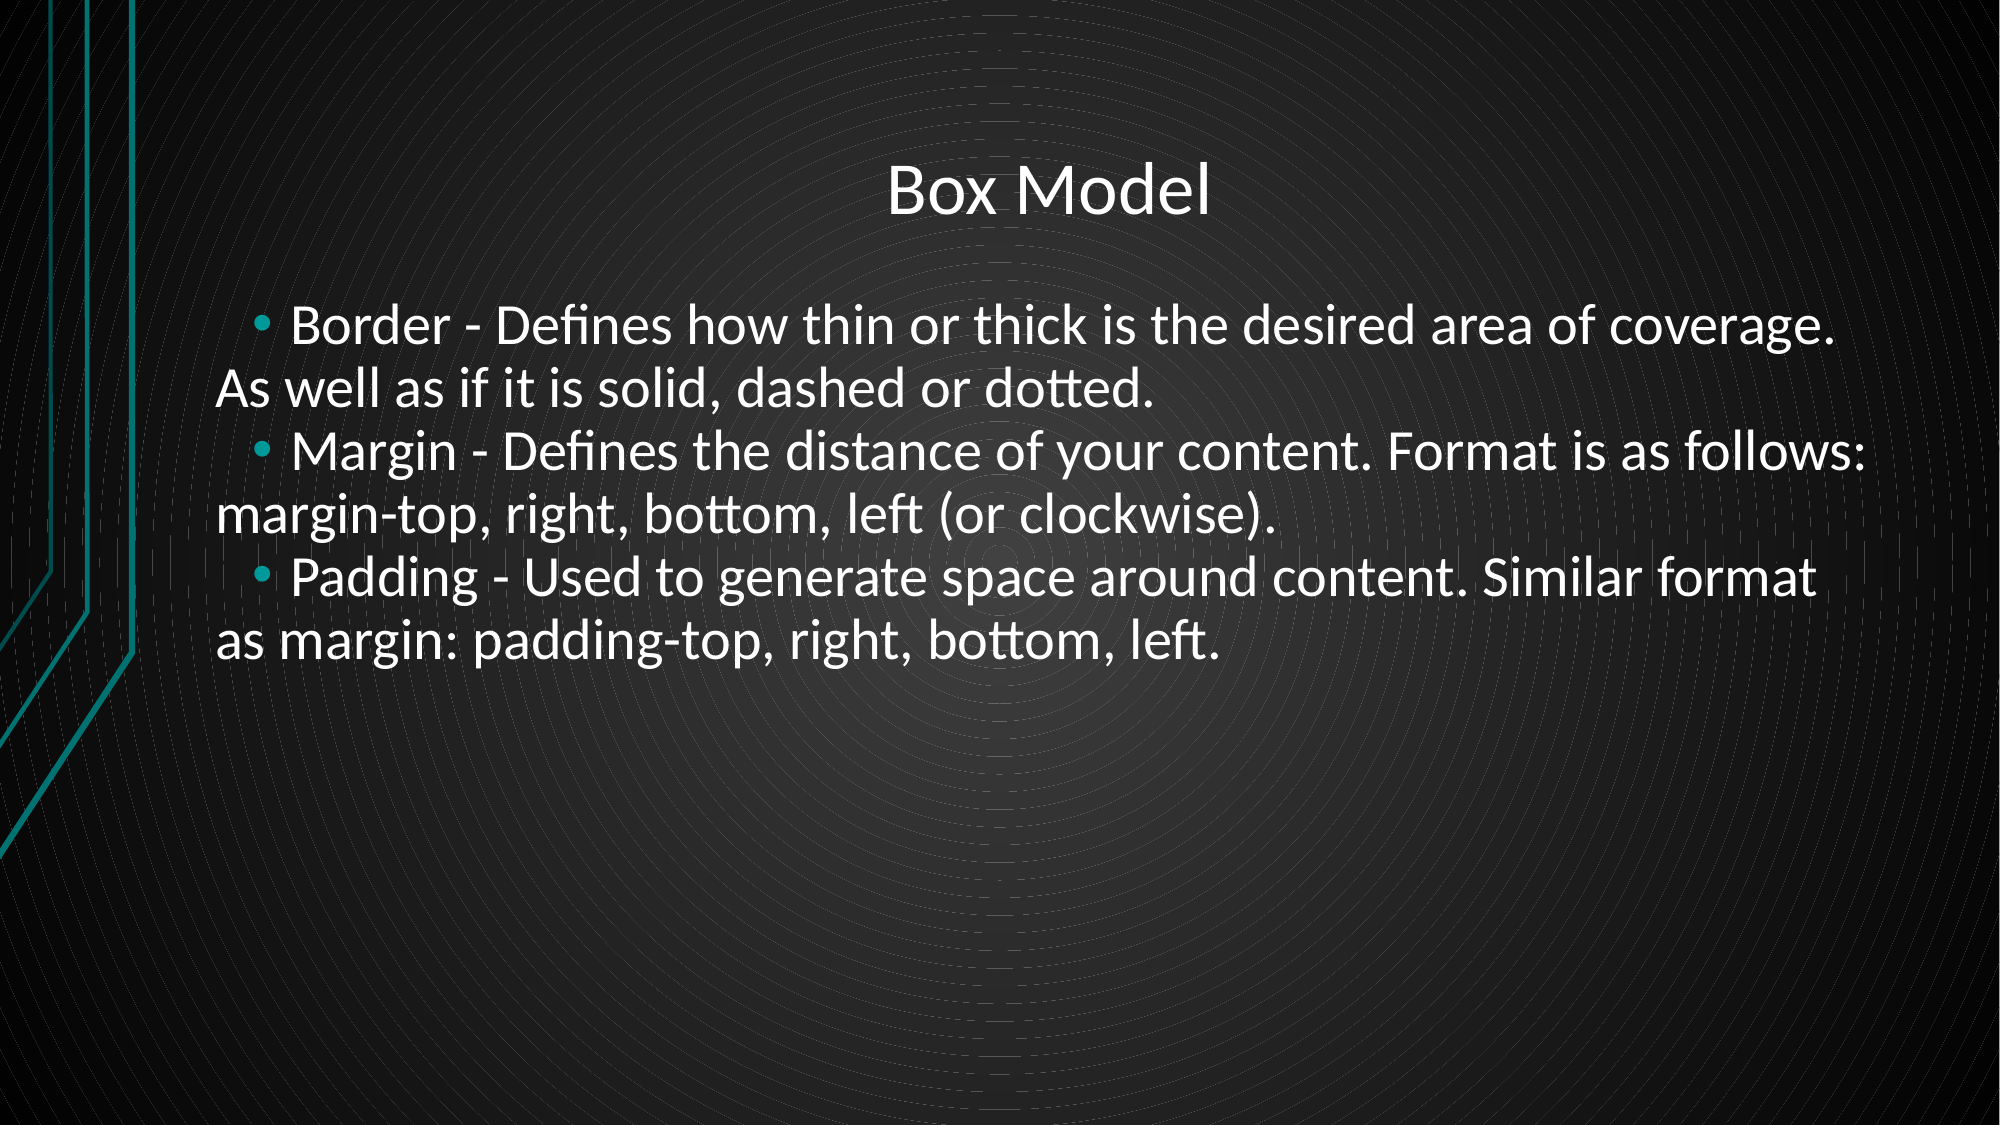

# Box Model
Border - Defines how thin or thick is the desired area of coverage.
As well as if it is solid, dashed or dotted.
Margin - Defines the distance of your content. Format is as follows:
margin-top, right, bottom, left (or clockwise).
Padding - Used to generate space around content. Similar format
as margin: padding-top, right, bottom, left.